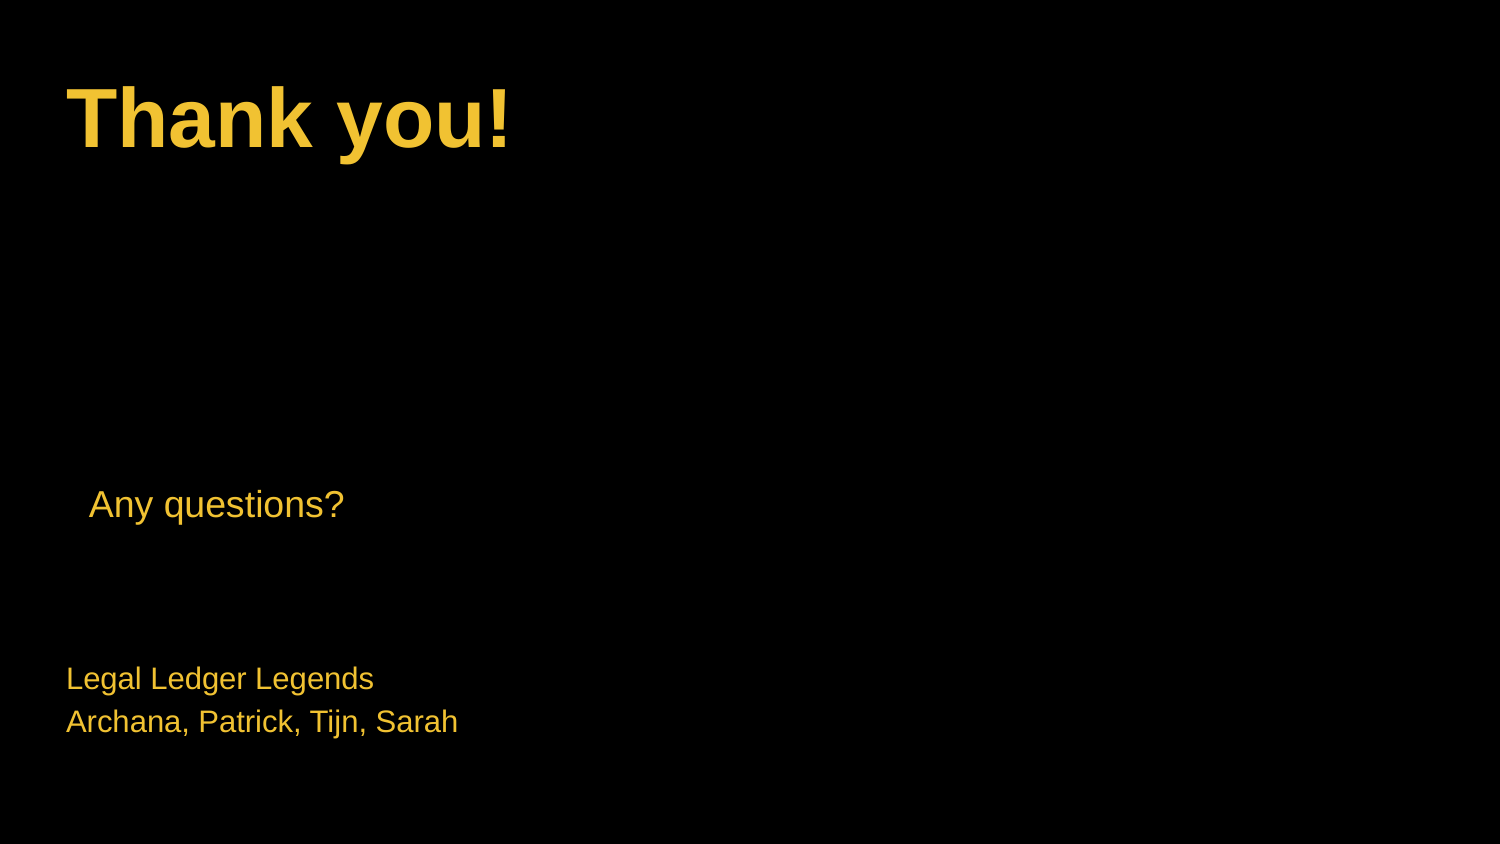

# Thank you!
Any questions?
Legal Ledger Legends
Archana, Patrick, Tijn, Sarah